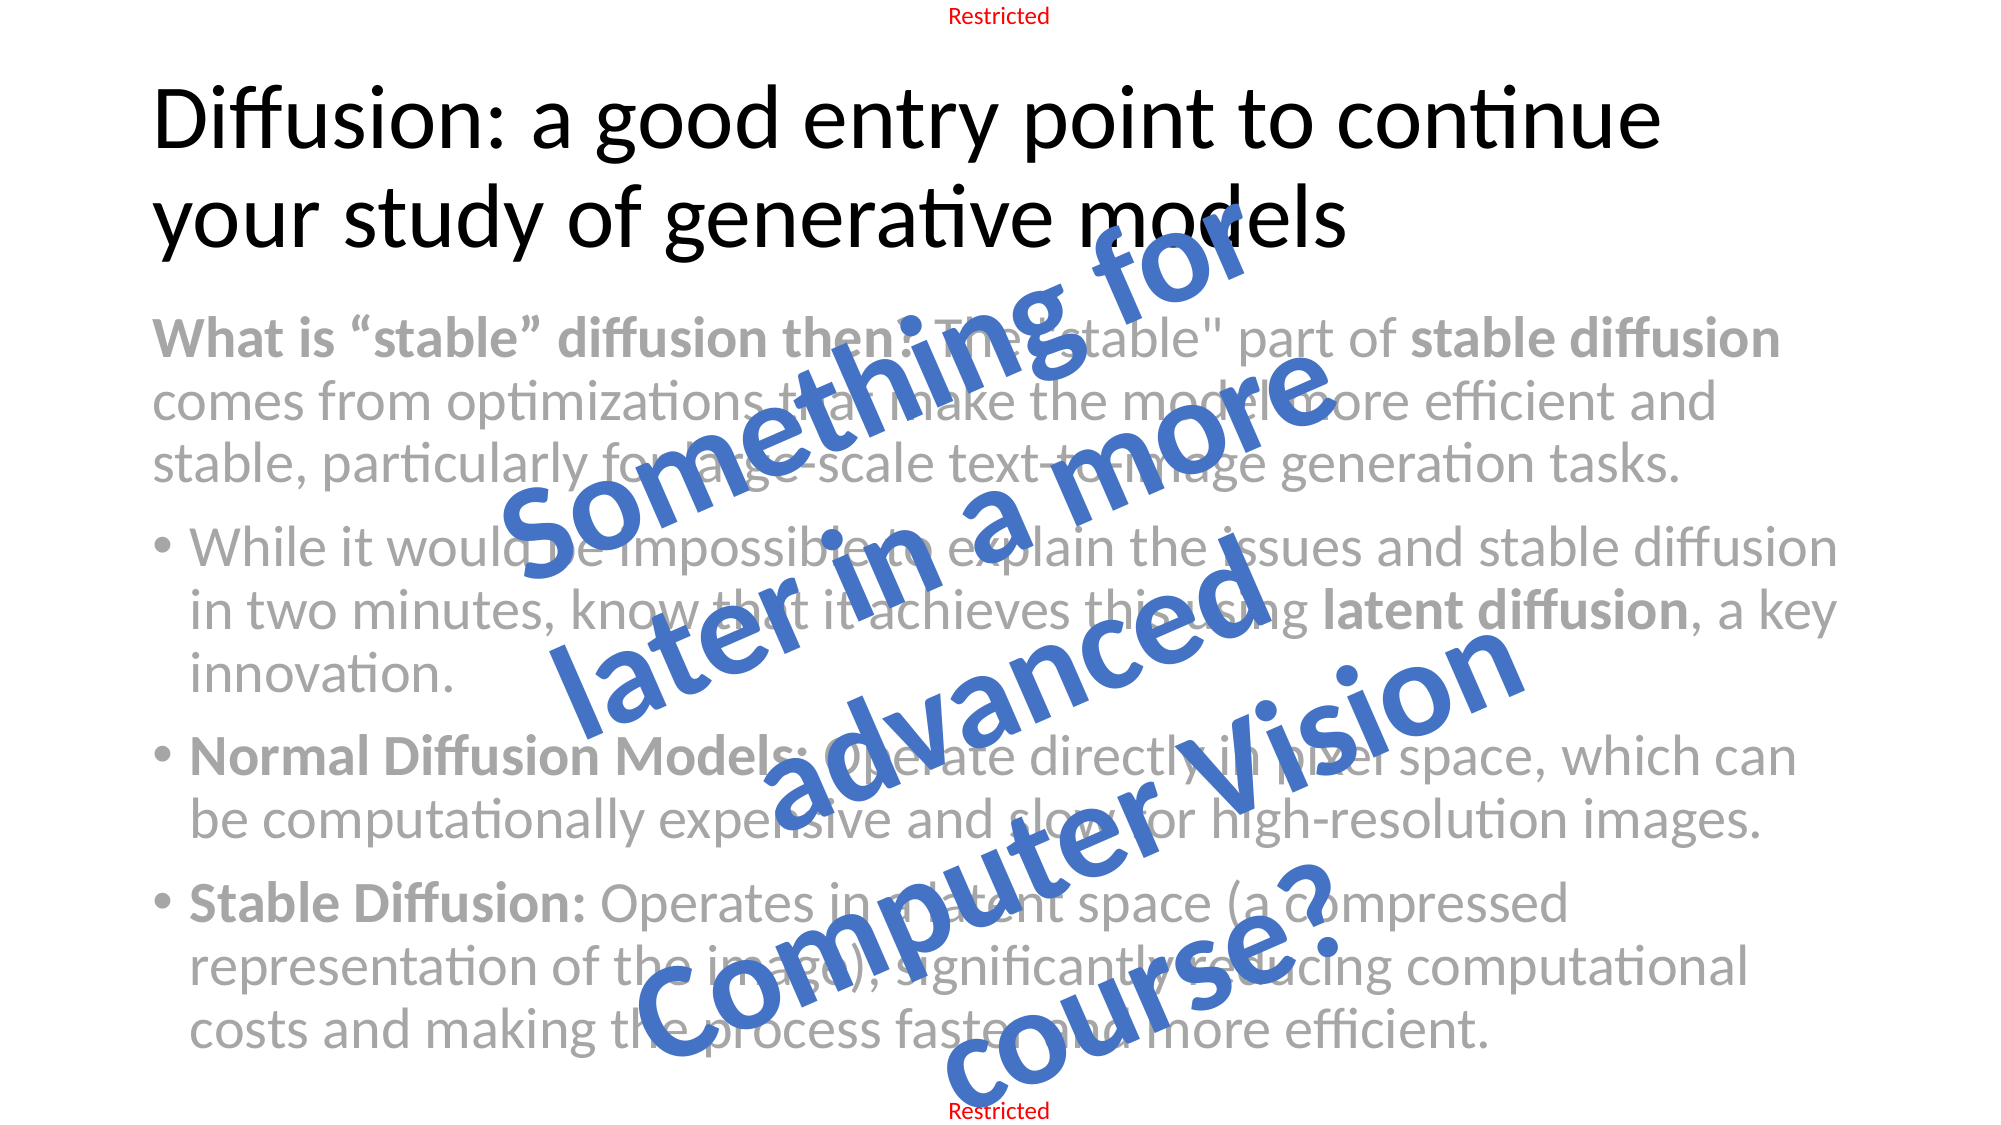

# Diffusion: a good entry point to continue your study of generative models
Something for later in a more advanced Computer Vision course?
What is “stable” diffusion then? The "stable" part of stable diffusion comes from optimizations that make the model more efficient and stable, particularly for large-scale text-to-image generation tasks.
While it would be impossible to explain the issues and stable diffusion in two minutes, know that it achieves this using latent diffusion, a key innovation.
Normal Diffusion Models: Operate directly in pixel space, which can be computationally expensive and slow for high-resolution images.
Stable Diffusion: Operates in a latent space (a compressed representation of the image), significantly reducing computational costs and making the process faster and more efficient.